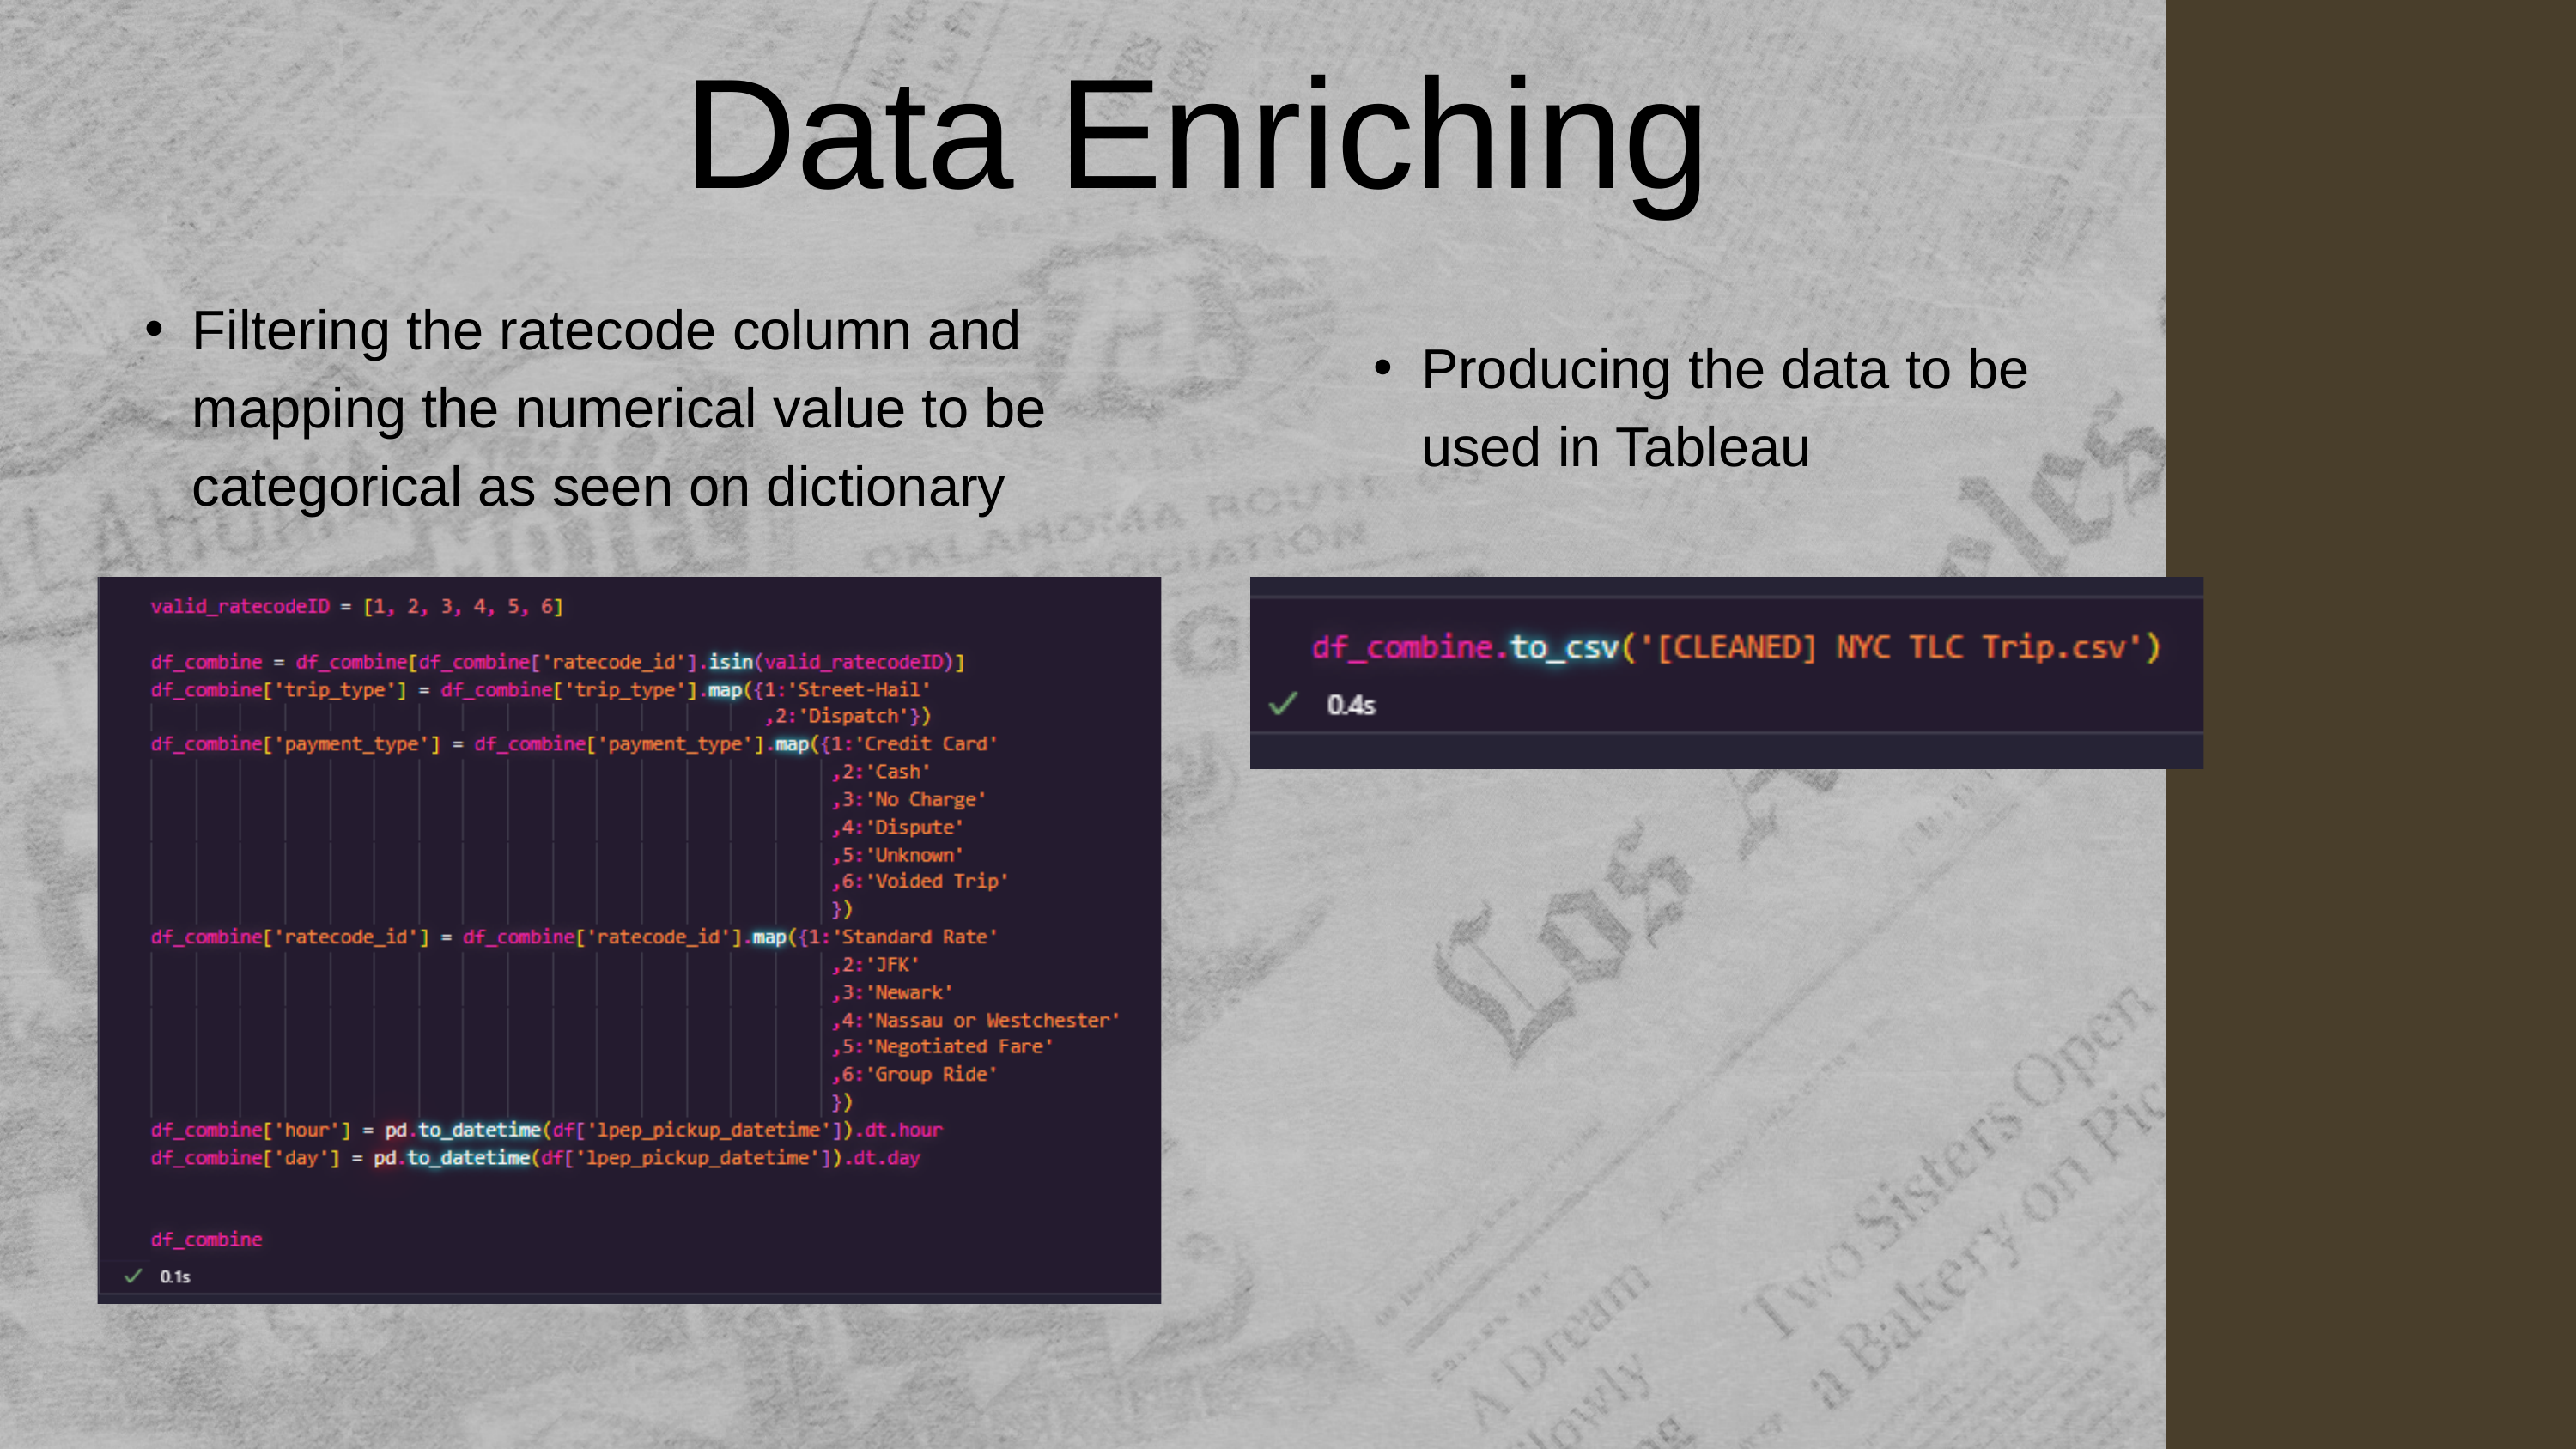

Data Enriching
Filtering the ratecode column and mapping the numerical value to be categorical as seen on dictionary
Producing the data to be used in Tableau